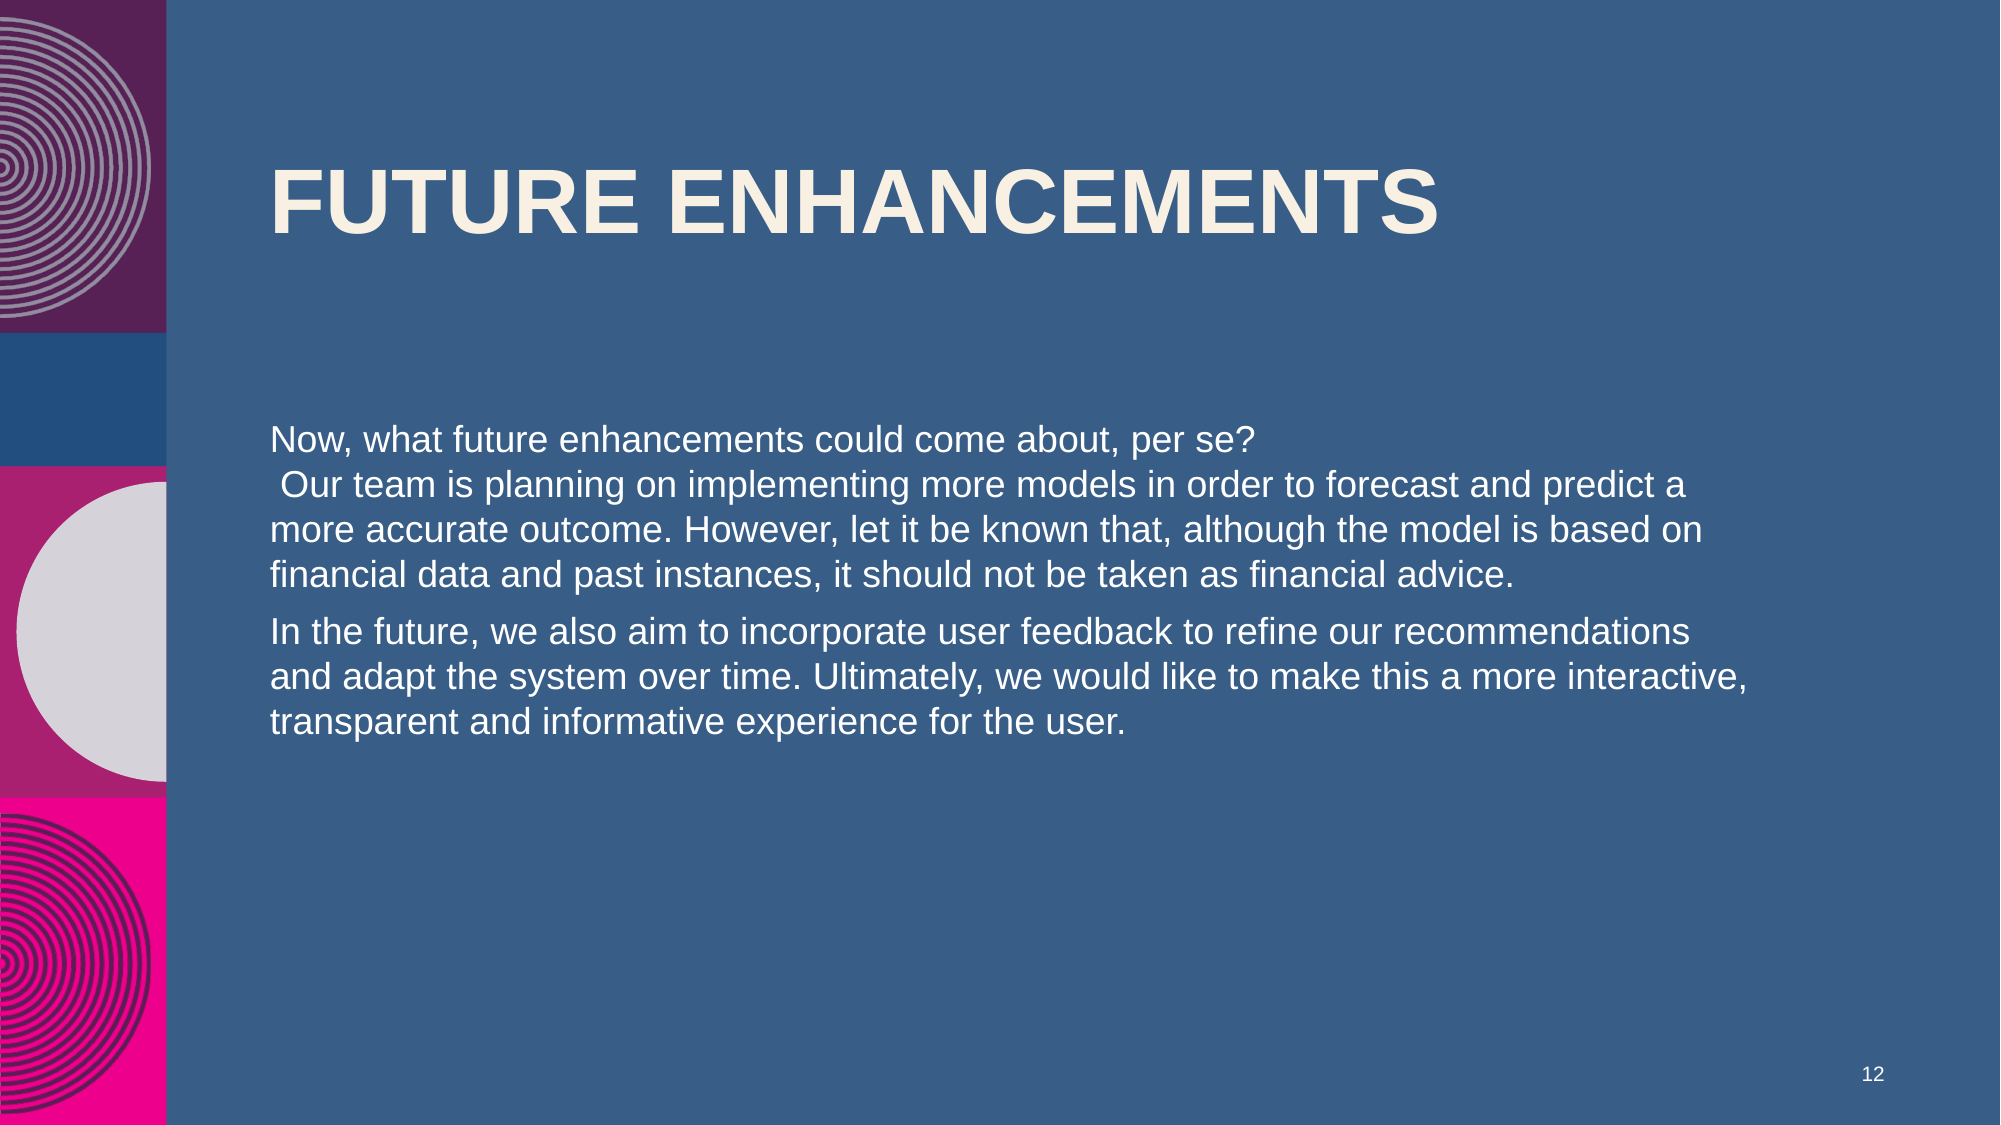

# Future Enhancements
Now, what future enhancements could come about, per se?
 Our team is planning on implementing more models in order to forecast and predict a more accurate outcome. However, let it be known that, although the model is based on financial data and past instances, it should not be taken as financial advice.
In the future, we also aim to incorporate user feedback to refine our recommendations and adapt the system over time. Ultimately, we would like to make this a more interactive, transparent and informative experience for the user.
12